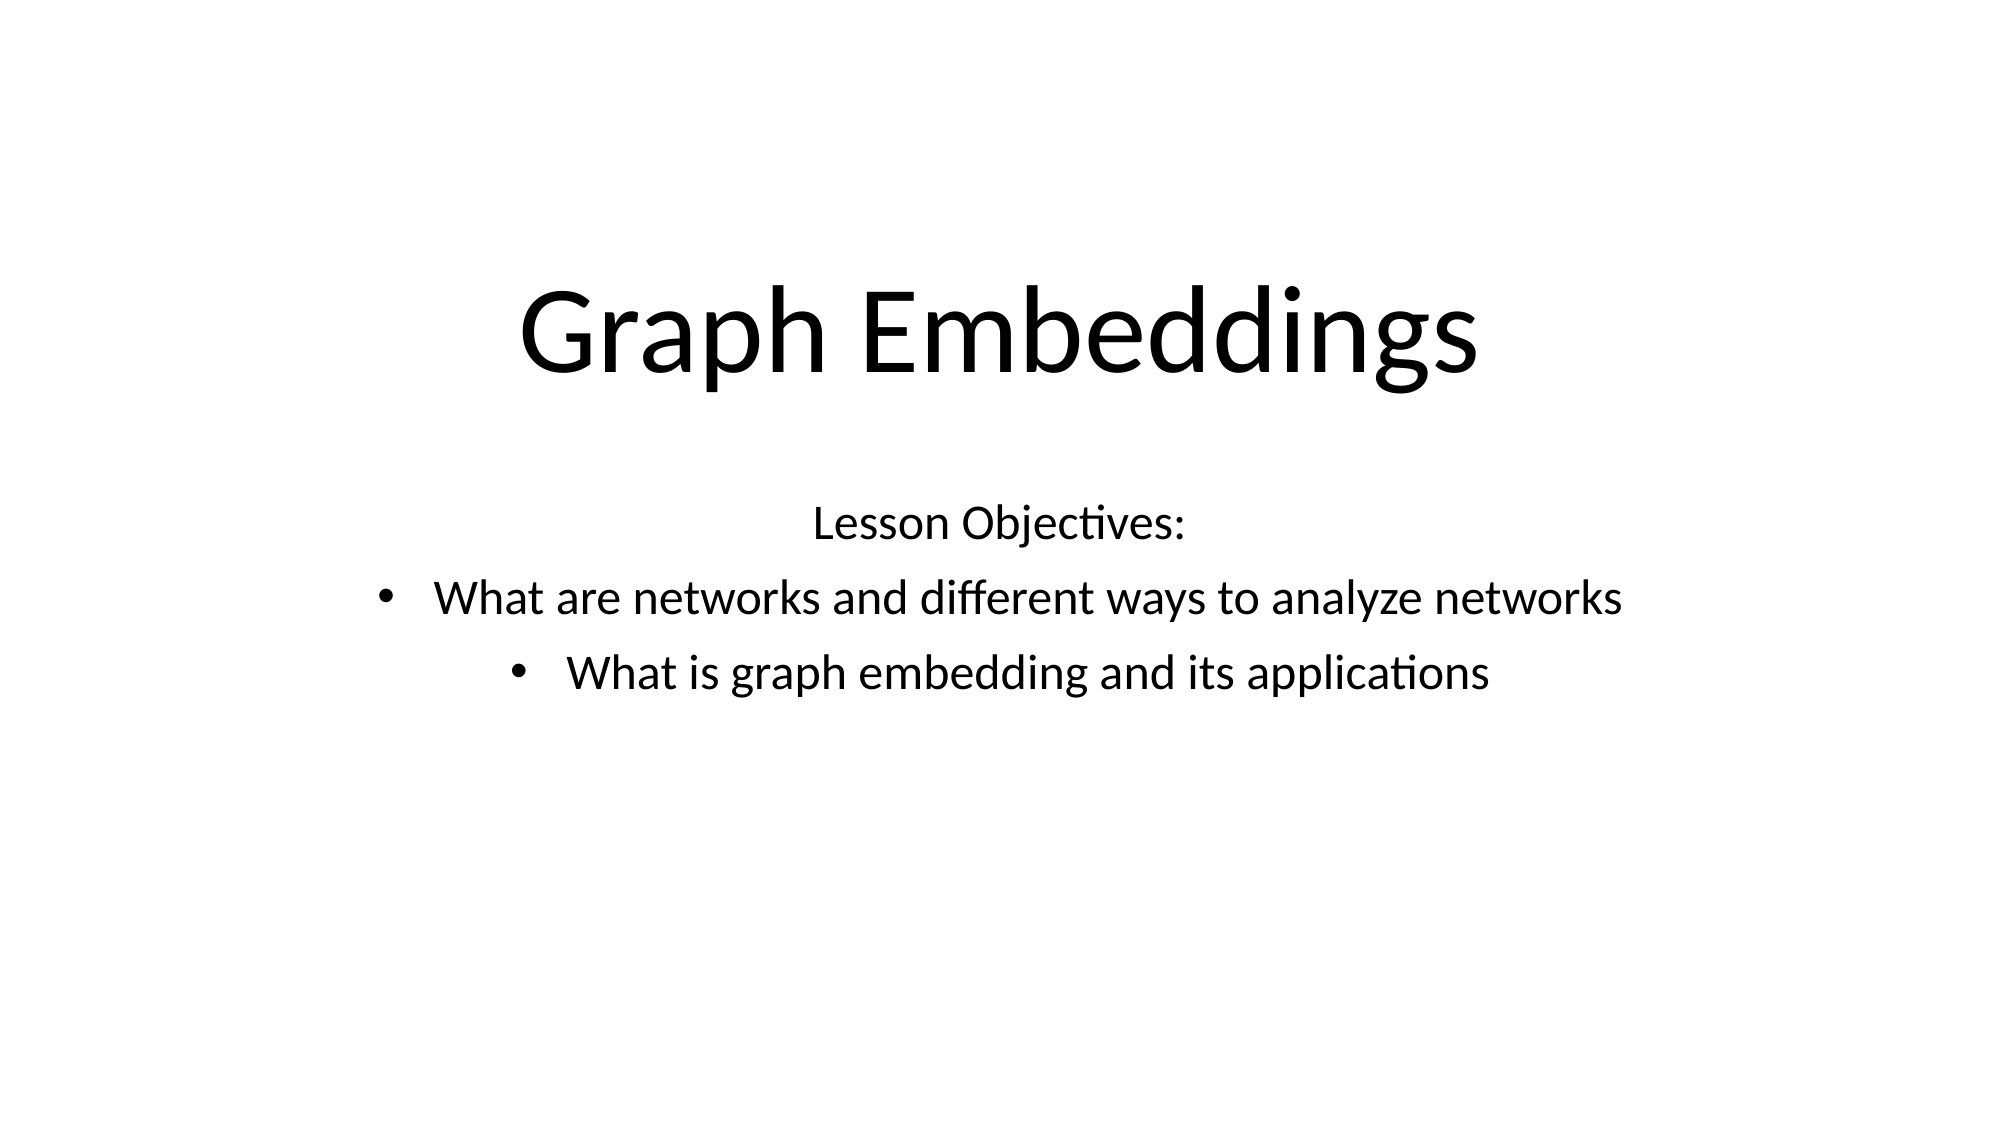

# Graph Embeddings
Lesson Objectives:
What are networks and different ways to analyze networks
What is graph embedding and its applications